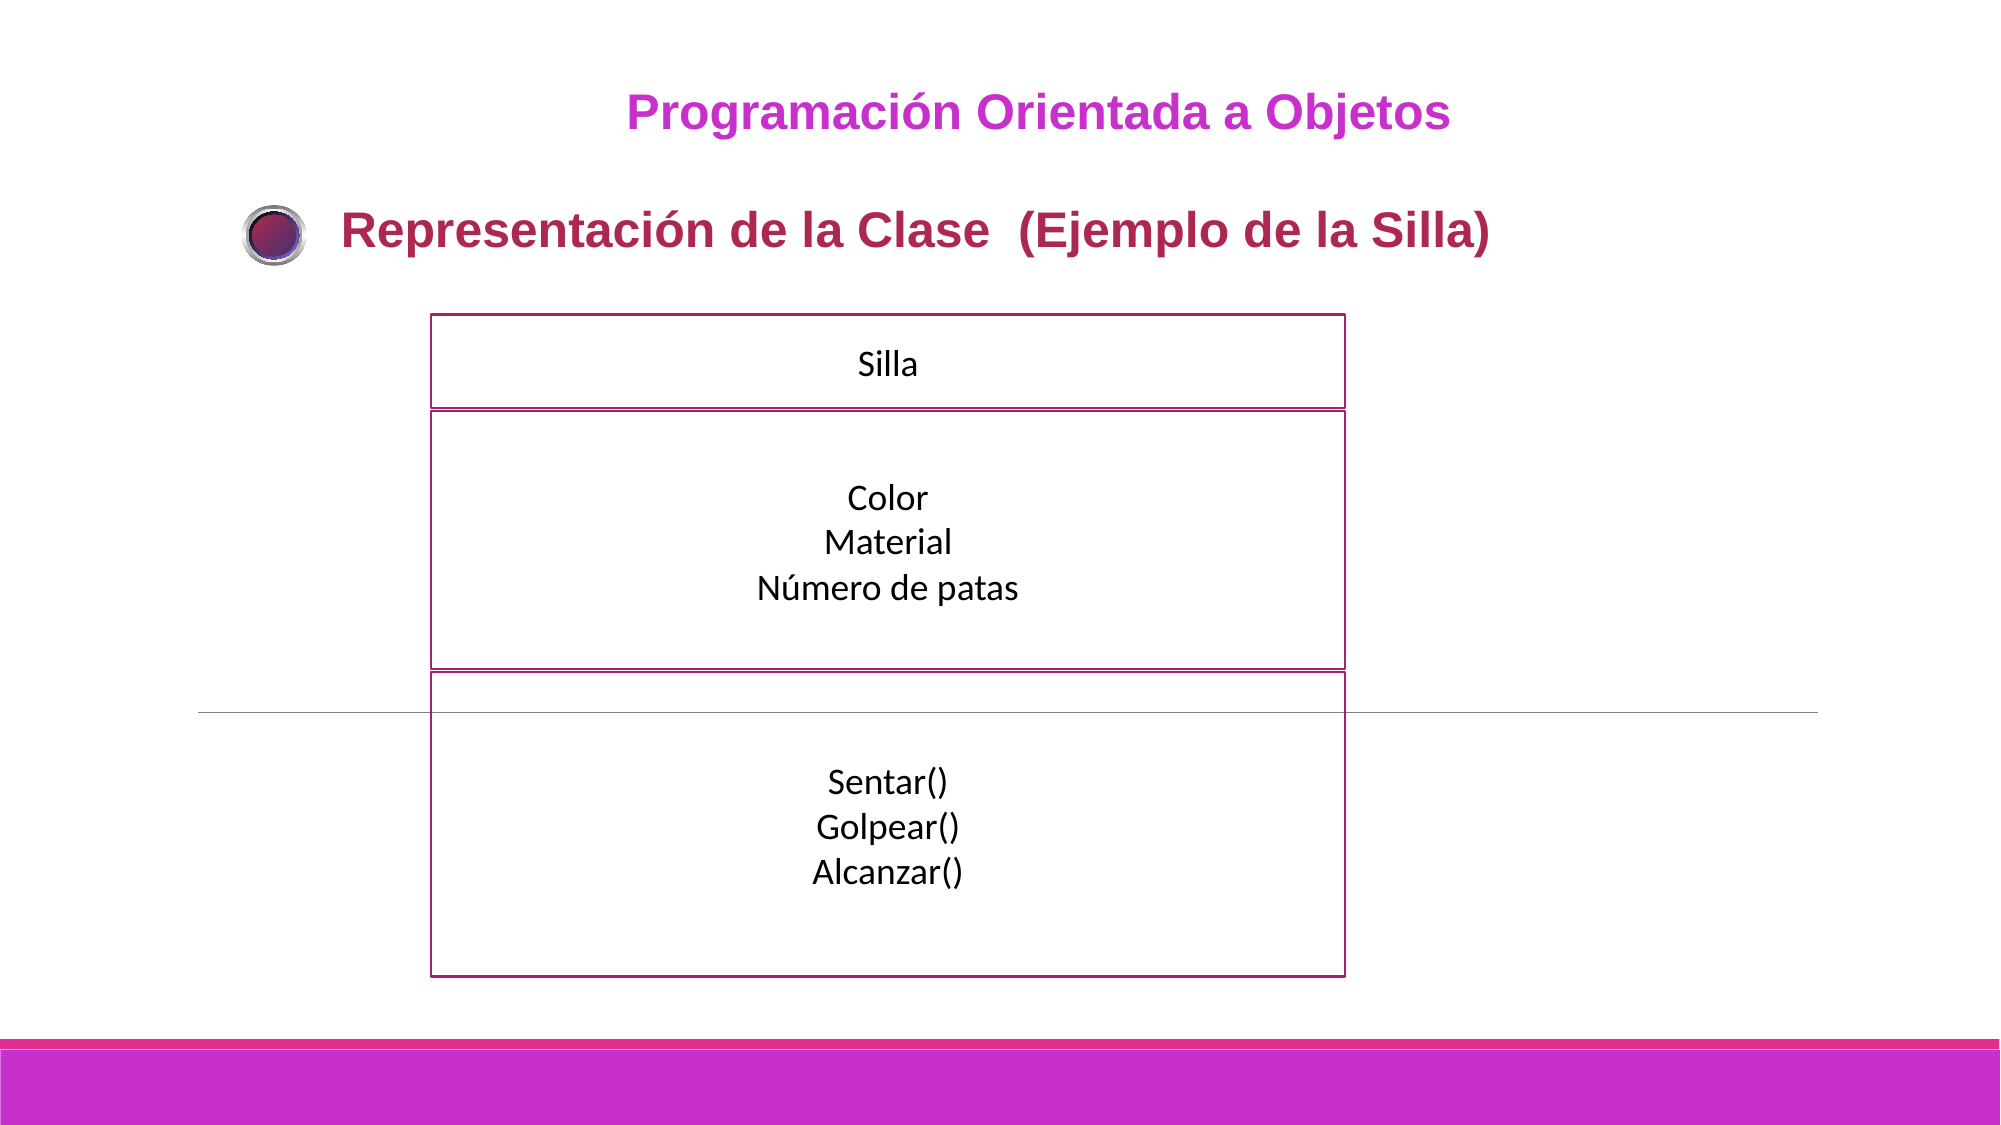

Programación Orientada a Objetos
Representación de la Clase  (Ejemplo de la Silla)

Silla
Color
Material
Número de patas
Sentar()
Golpear()
Alcanzar()